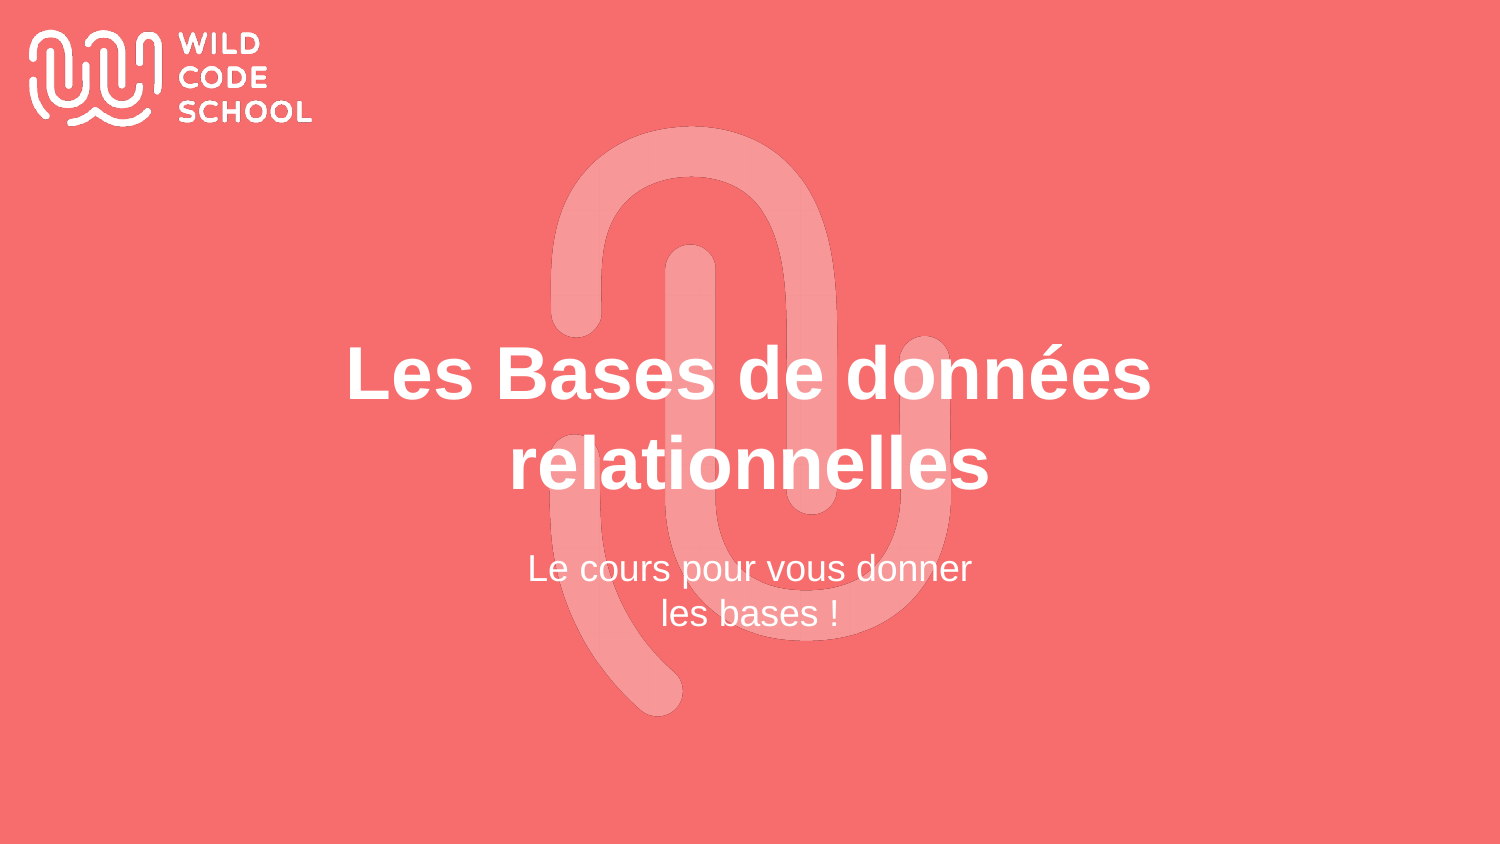

# Les Bases de données
relationnelles
Le cours pour vous donner les bases !